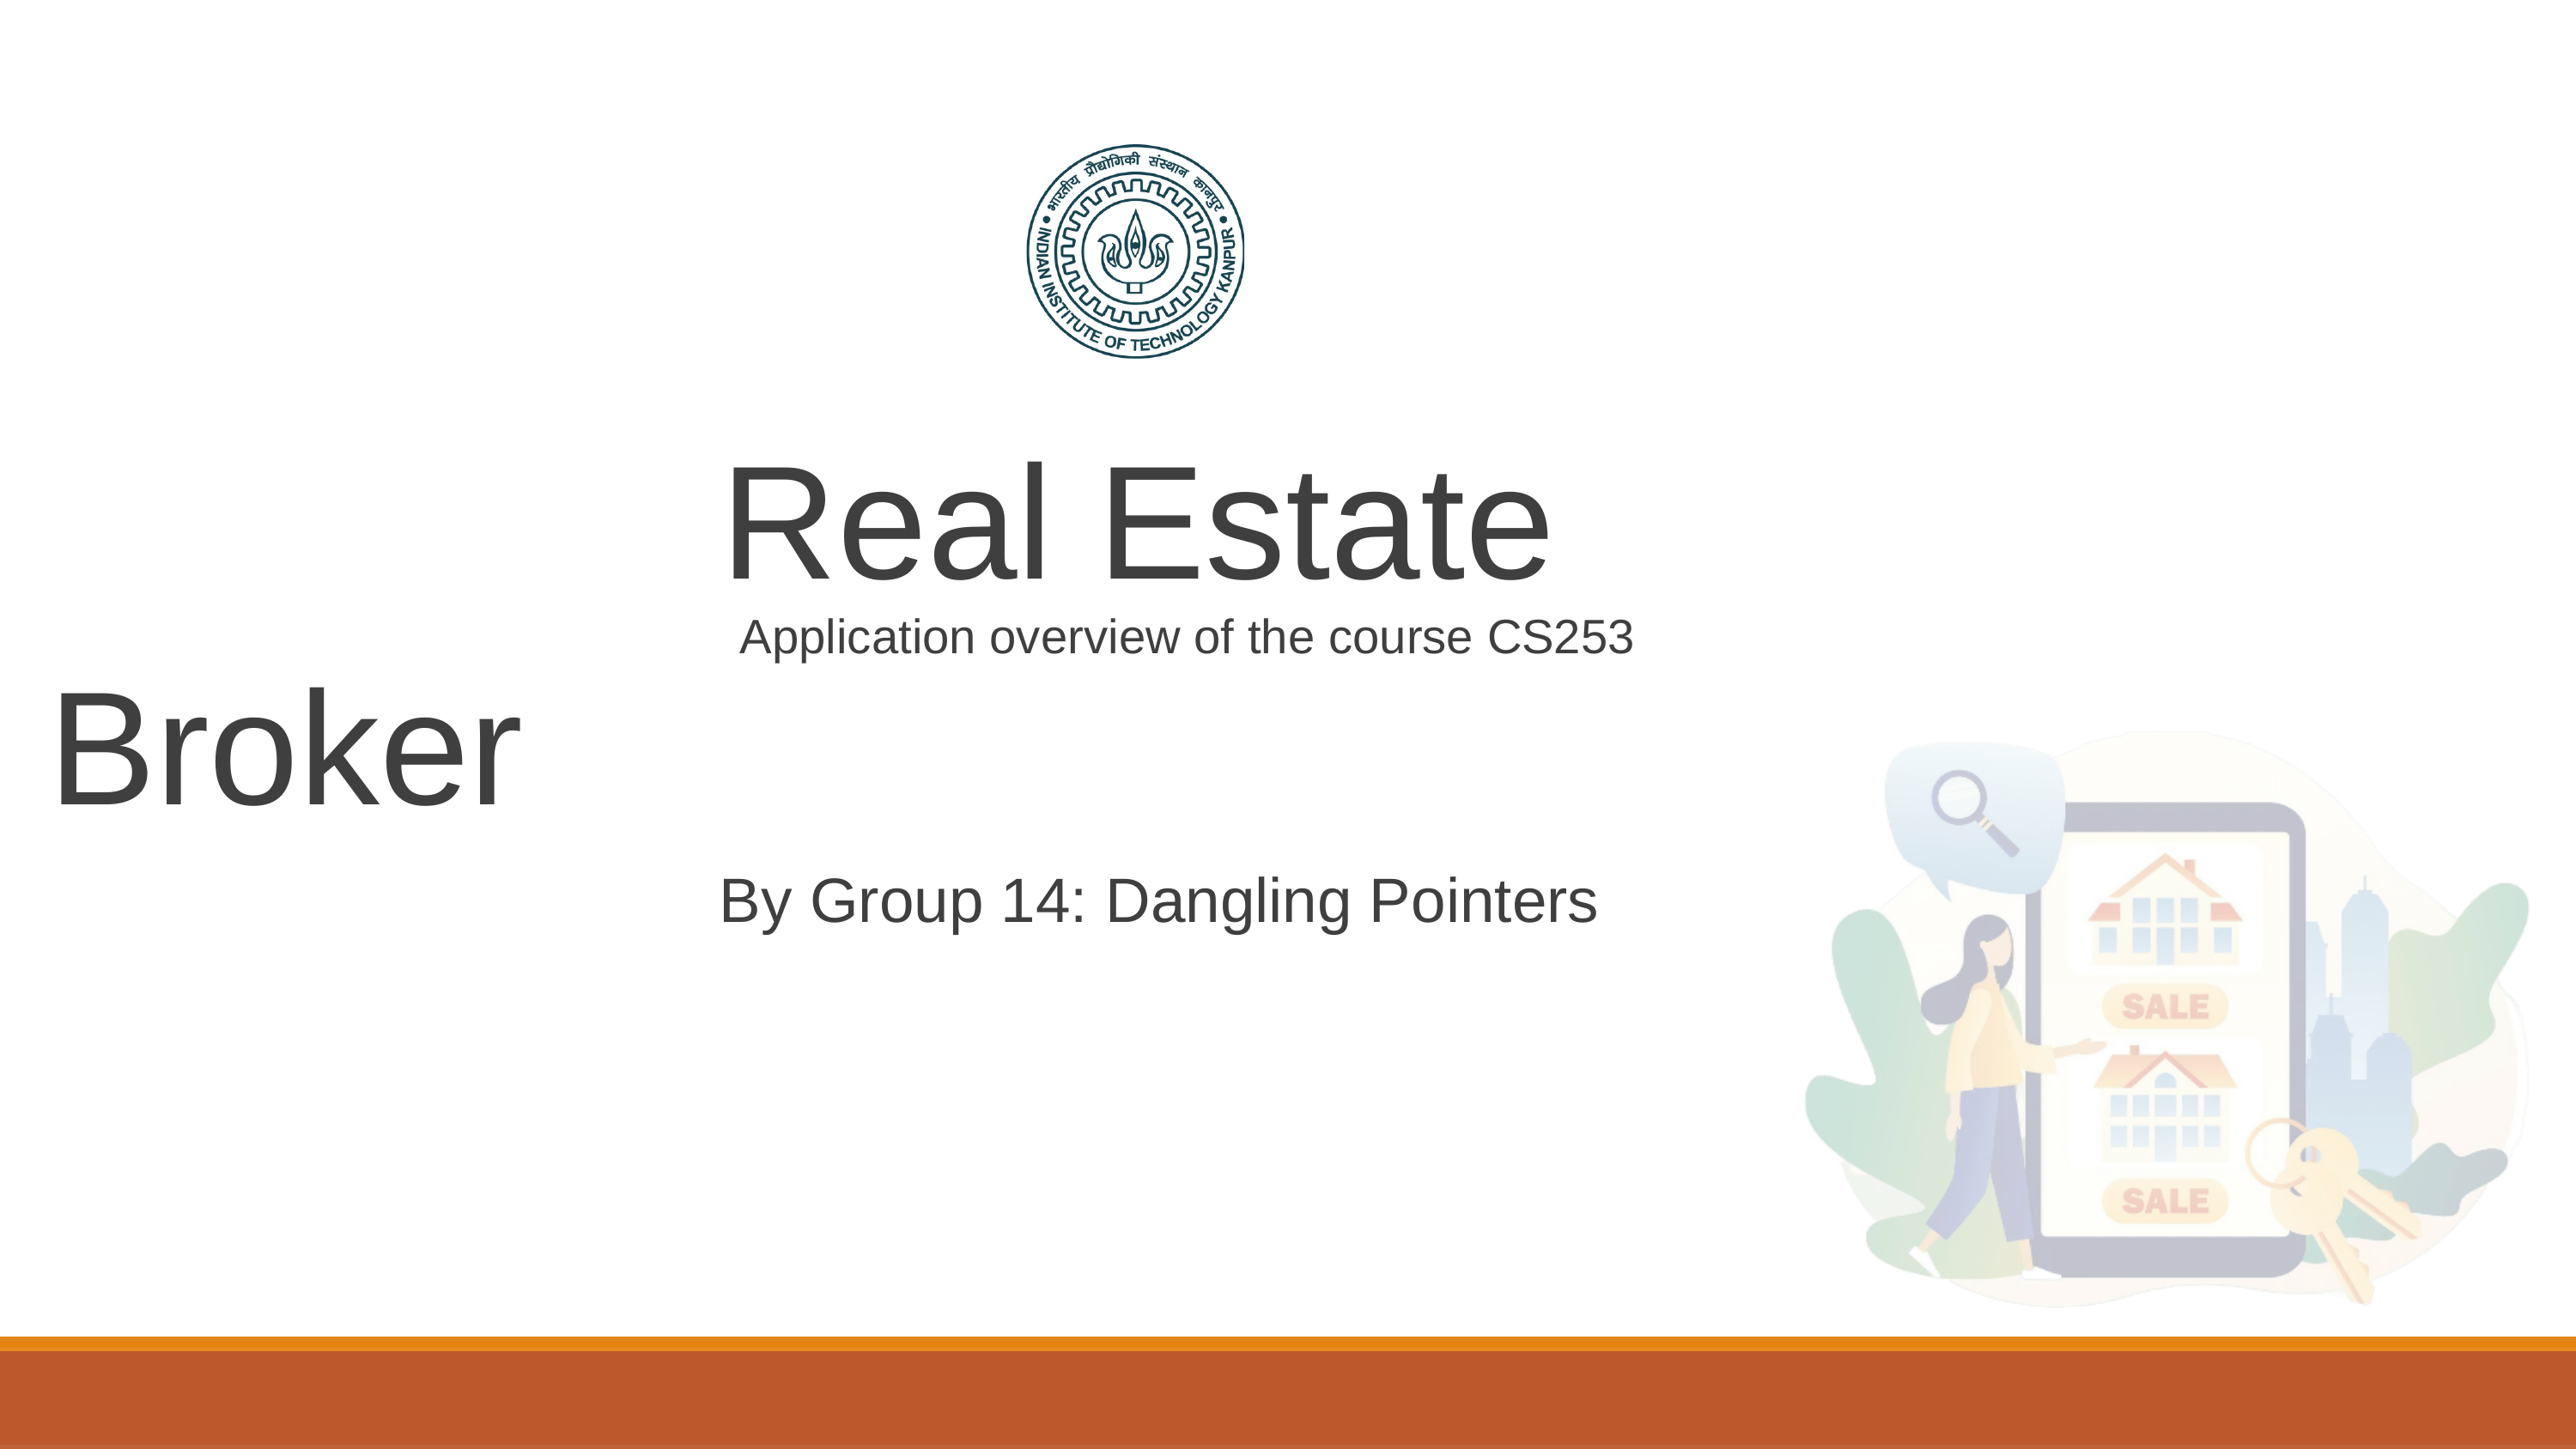

Real Estate Broker
Application overview of the course CS253

By Group 14: Dangling Pointers